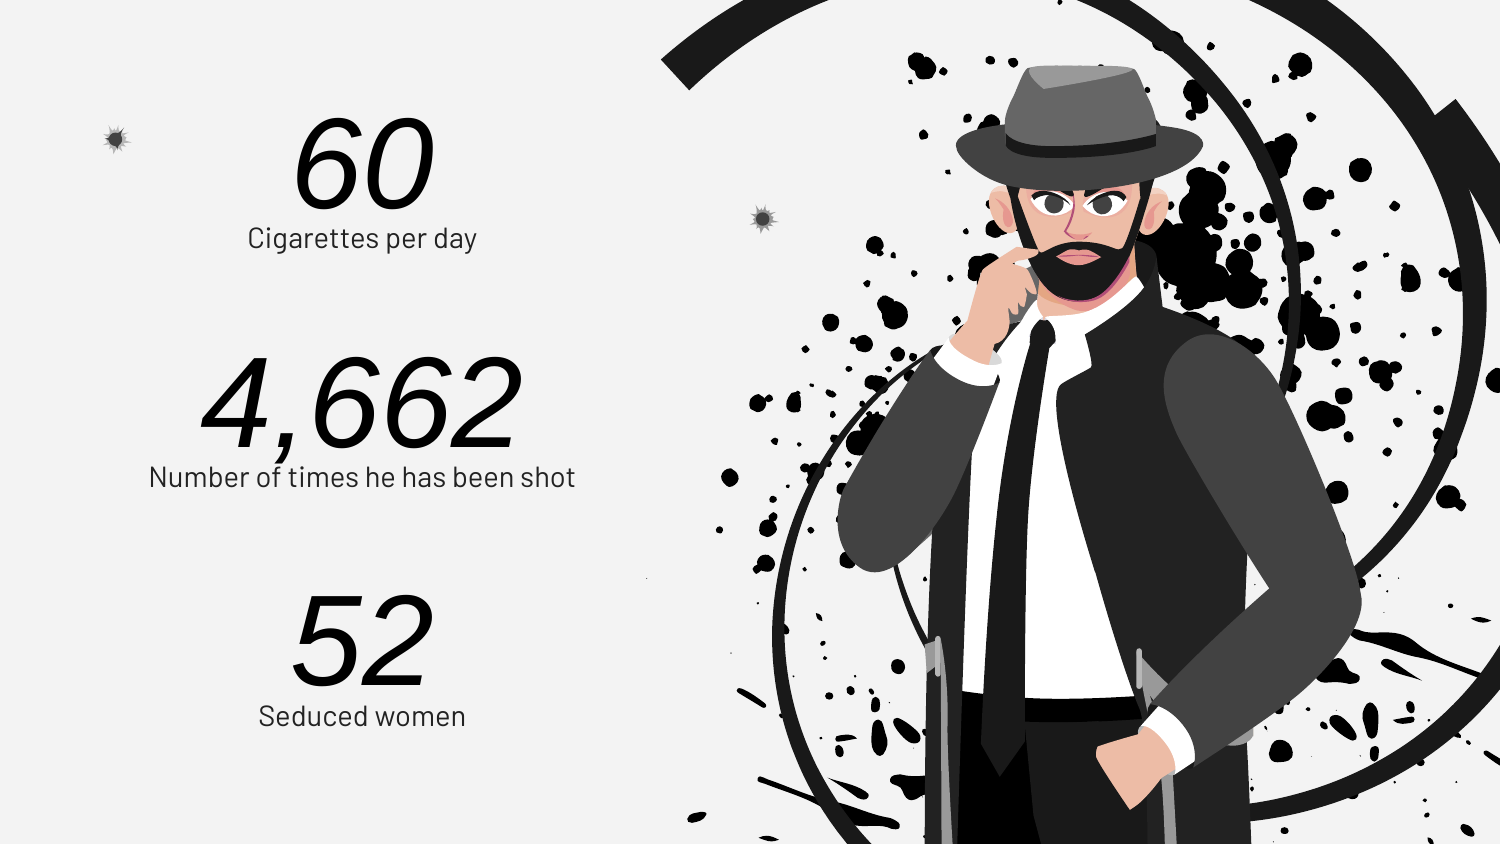

# 60

Cigarettes per day
4,662
Number of times he has been shot
52
Seduced women